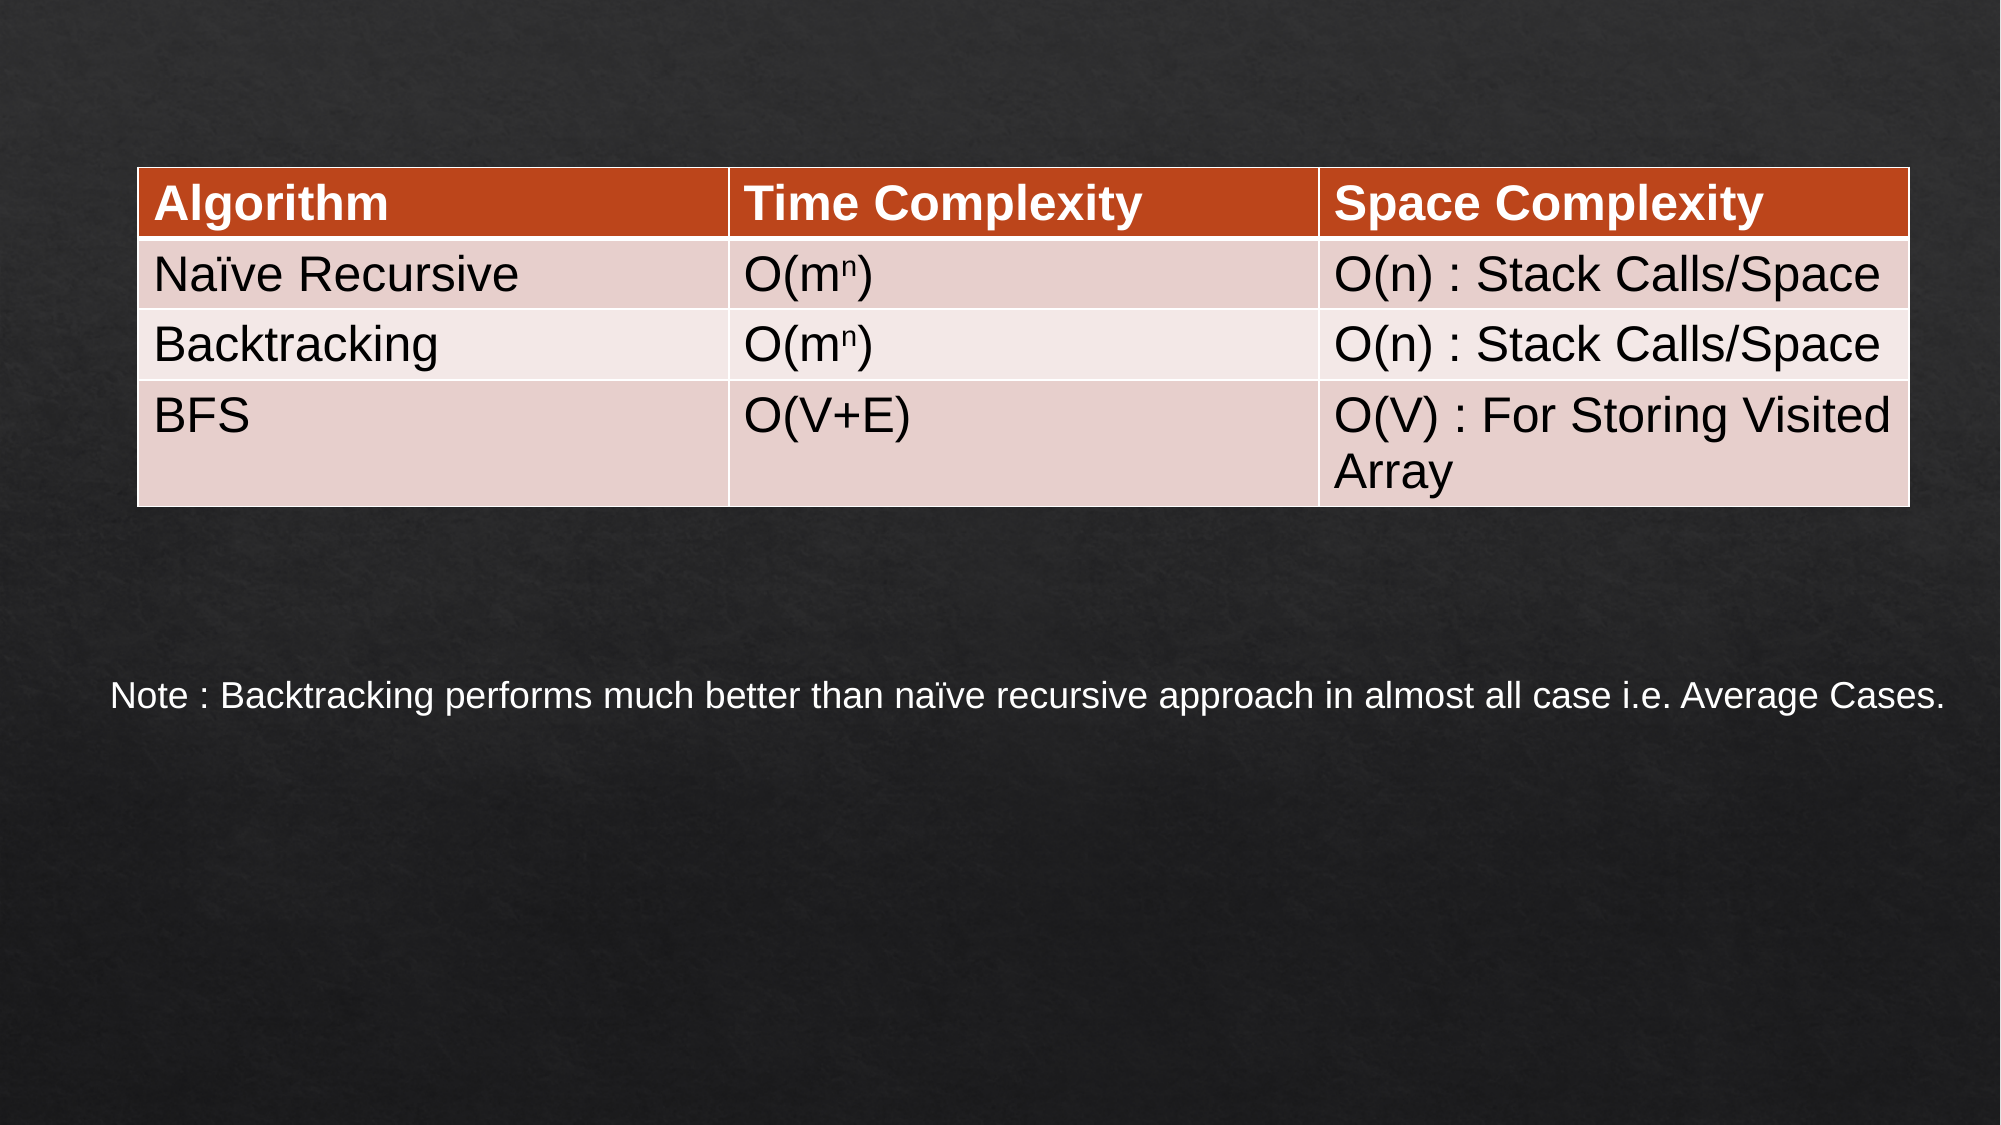

| Algorithm | Time Complexity | Space Complexity |
| --- | --- | --- |
| Naïve Recursive | O(mn) | O(n) : Stack Calls/Space |
| Backtracking | O(mn) | O(n) : Stack Calls/Space |
| BFS | O(V+E) | O(V) : For Storing Visited Array |
Note : Backtracking performs much better than naïve recursive approach in almost all case i.e. Average Cases.